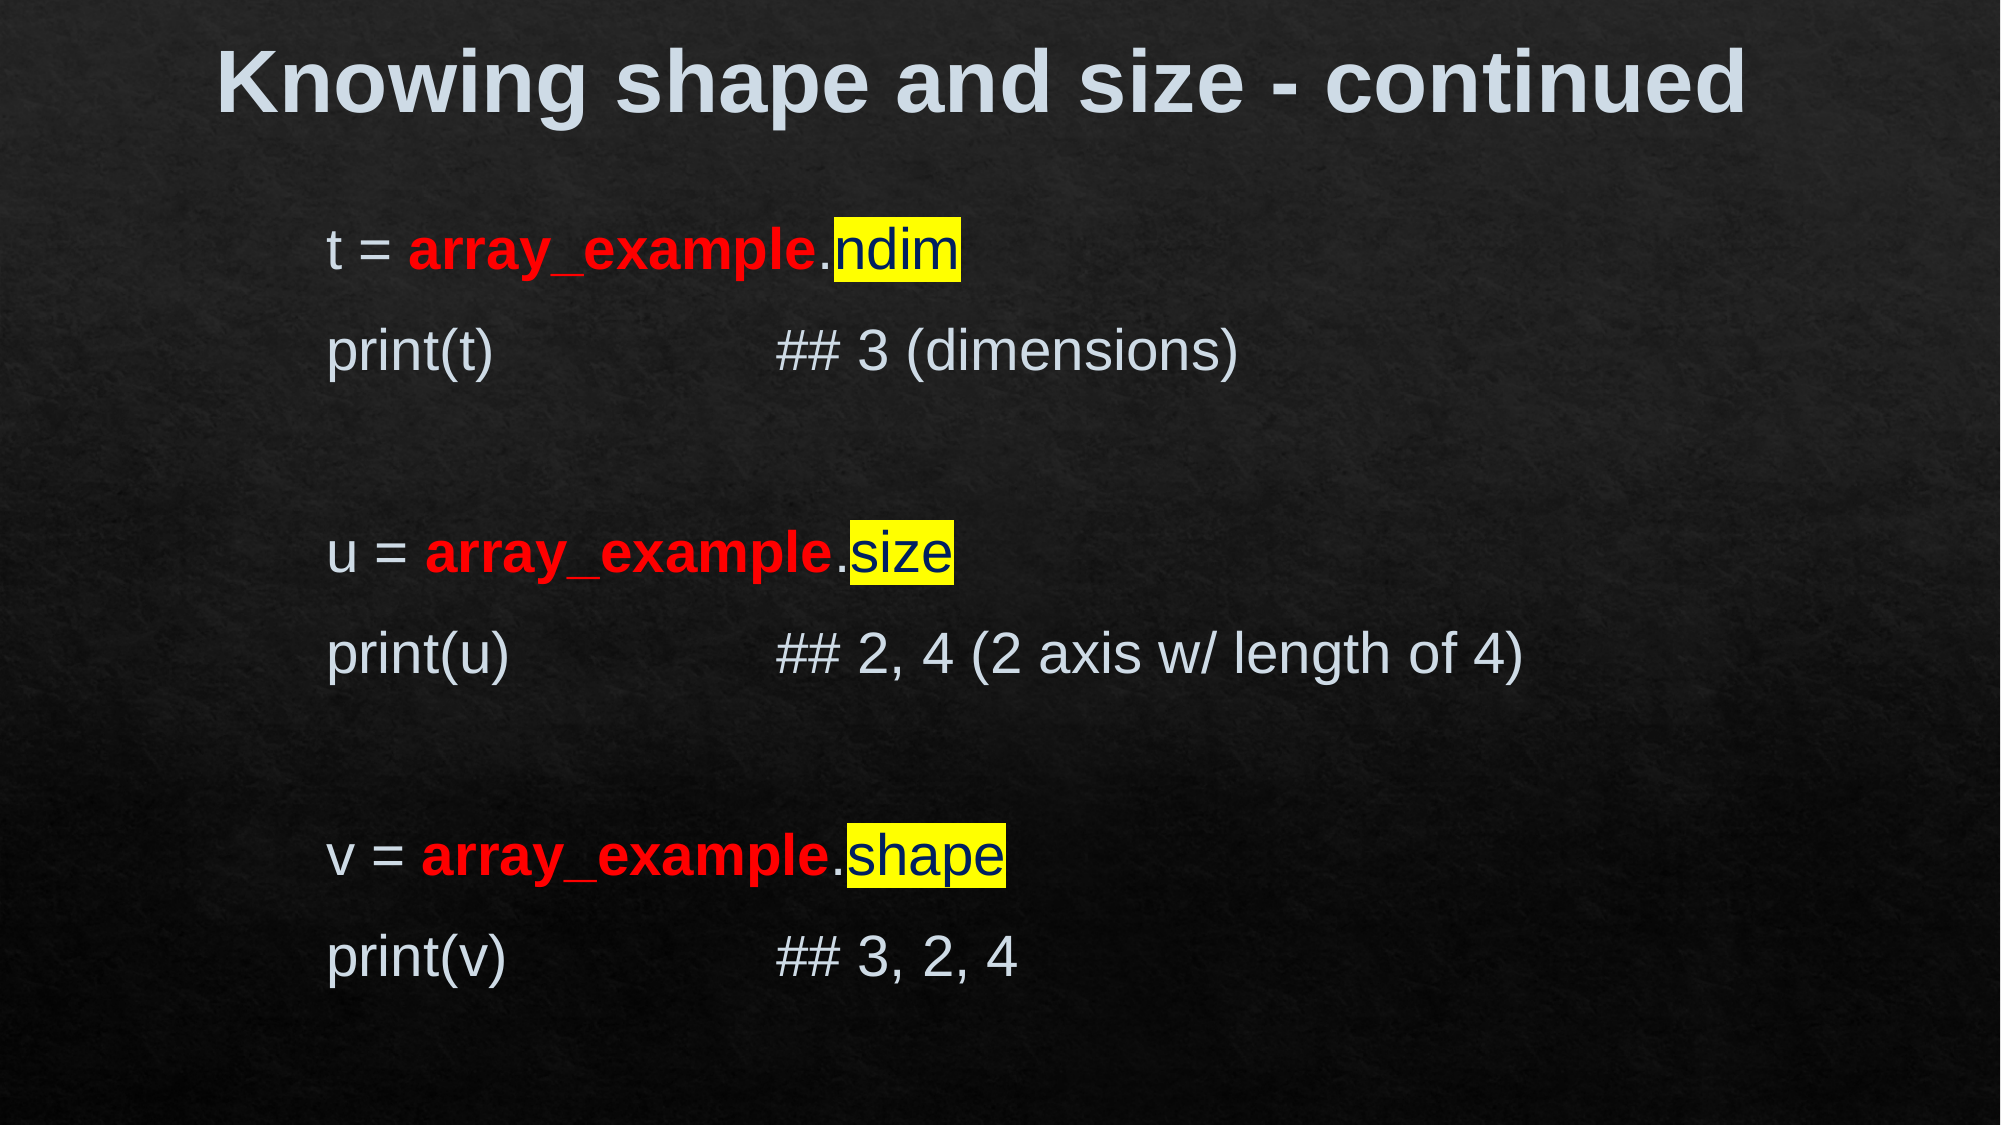

Knowing shape and size - continued
t = array_example.ndim
print(t)		## 3 (dimensions)

u = array_example.size
print(u)		## 2, 4 (2 axis w/ length of 4)

v = array_example.shape
print(v)		## 3, 2, 4